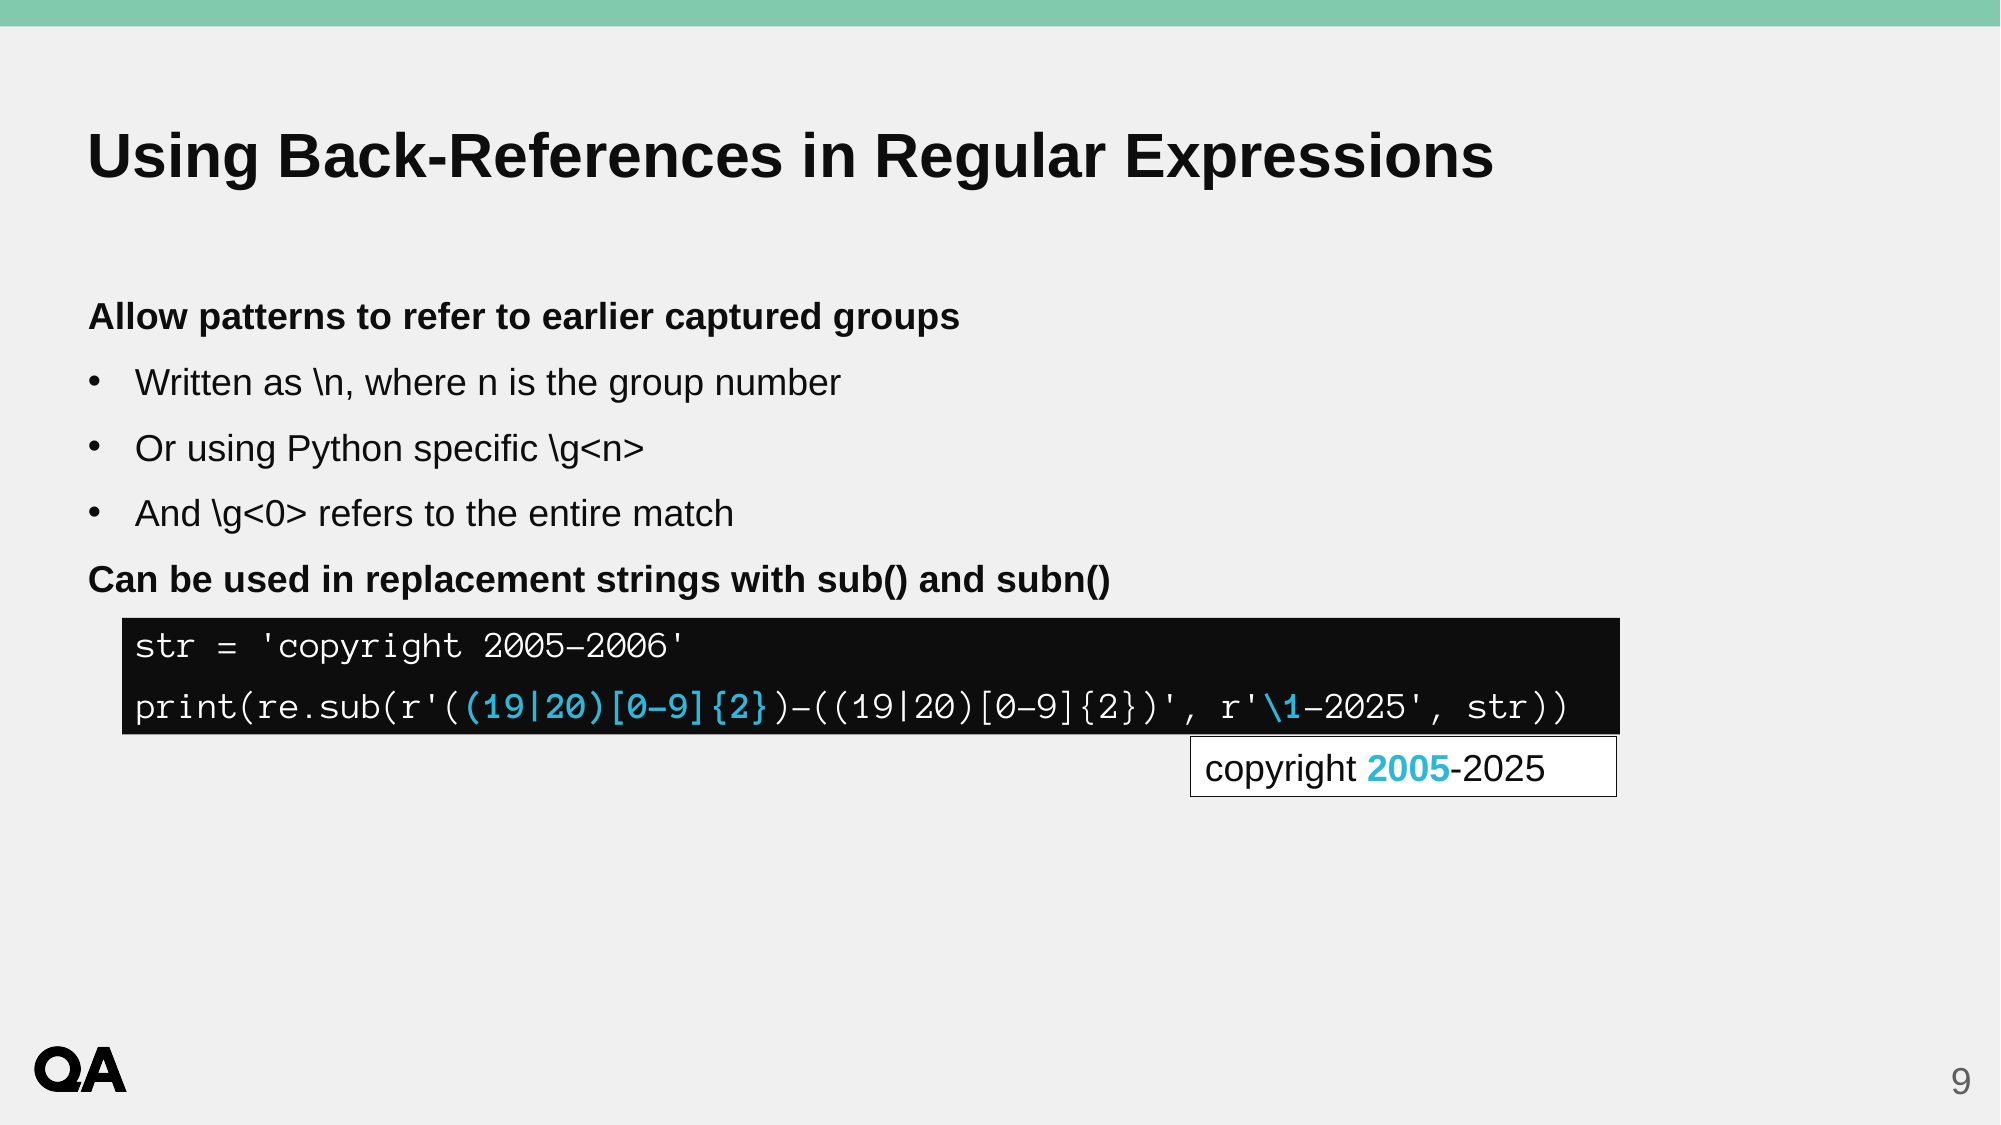

# Using Back-References in Regular Expressions
Allow patterns to refer to earlier captured groups
Written as \n, where n is the group number
Or using Python specific \g<n>
And \g<0> refers to the entire match
Can be used in replacement strings with sub() and subn()
str = 'copyright 2005-2006'
print(re.sub(r'((19|20)[0-9]{2})-((19|20)[0-9]{2})', r'\1-2025', str))
copyright 2005-2025
9